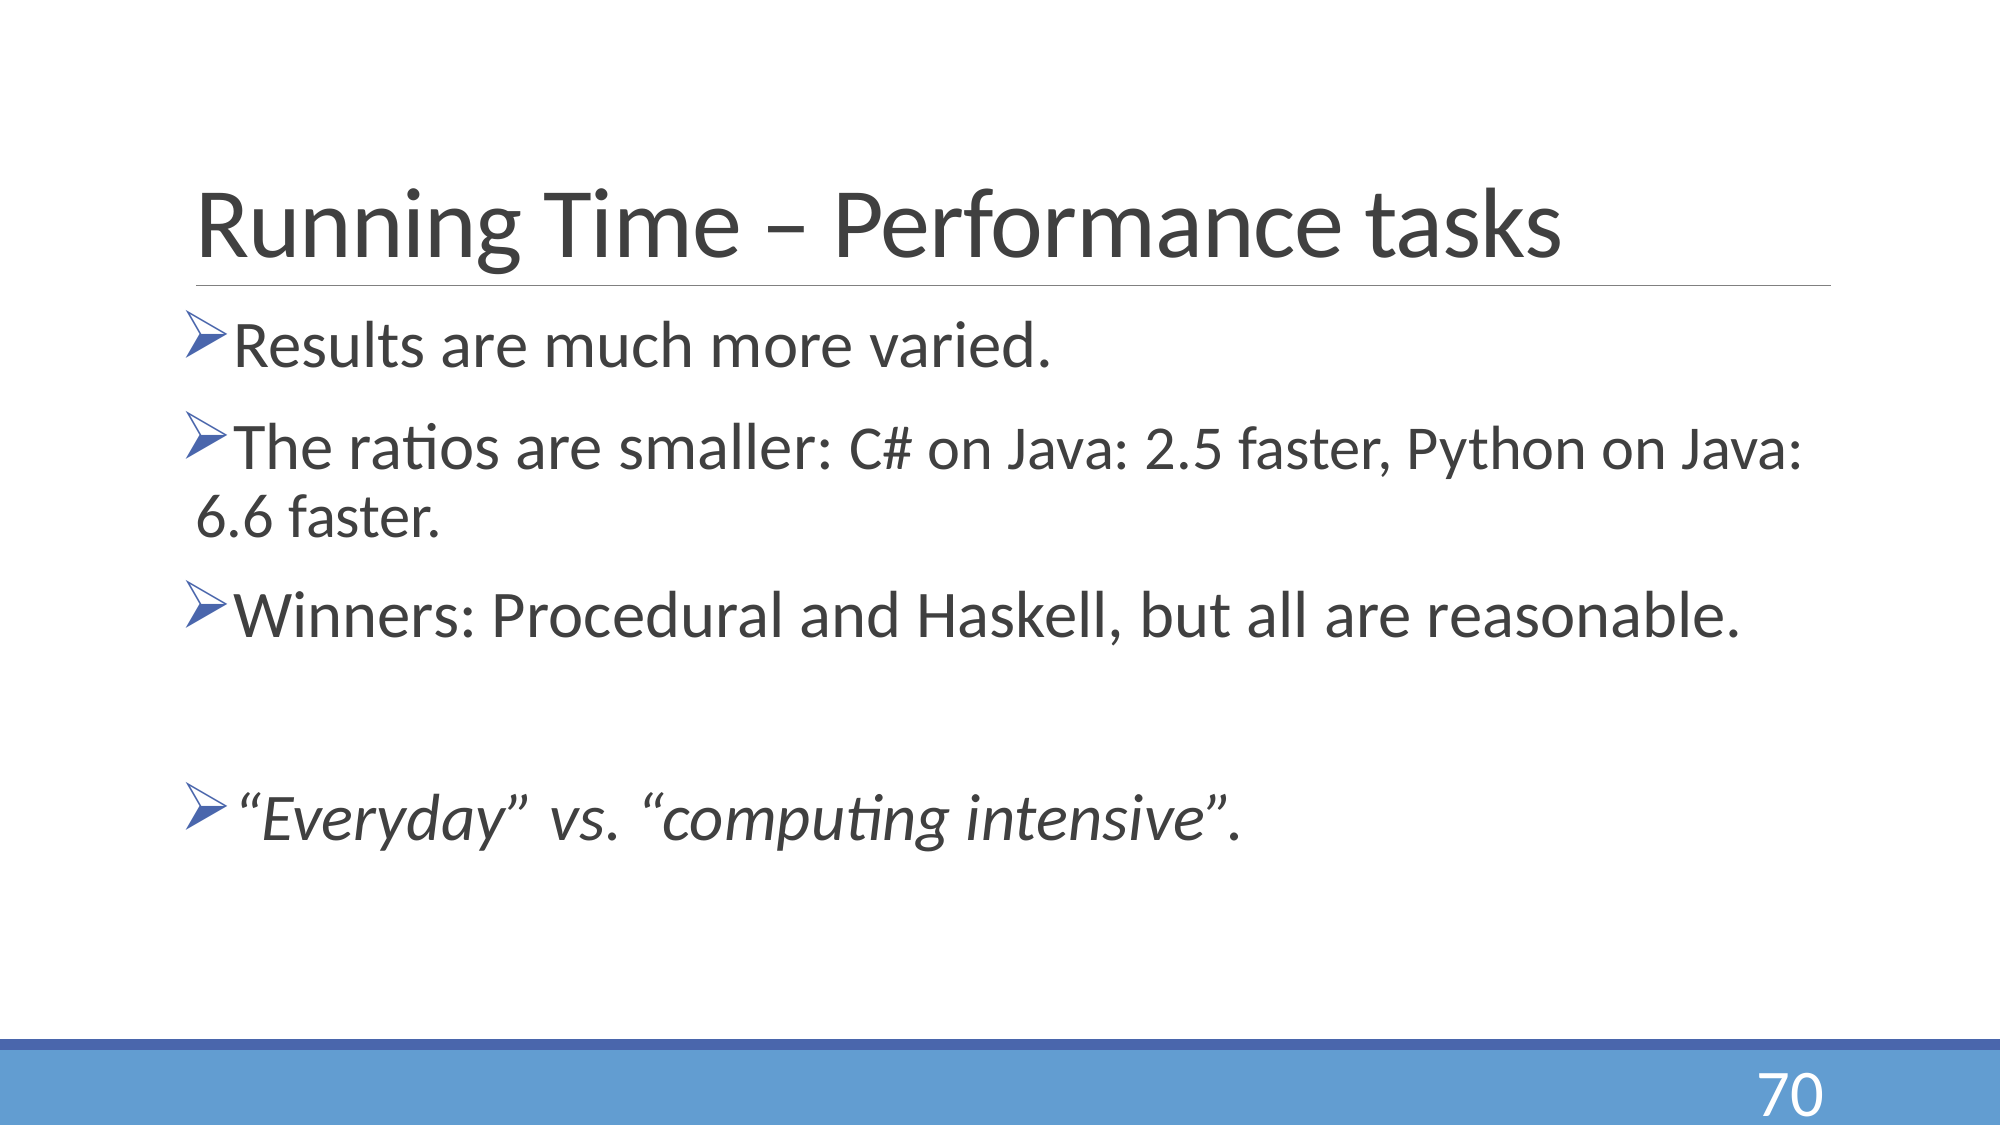

# Running Time – Performance tasks
Results are much more varied.
The ratios are smaller: C# on Java: 2.5 faster, Python on Java: 6.6 faster.
Winners: Procedural and Haskell, but all are reasonable.

“Everyday” vs. “computing intensive”.

70